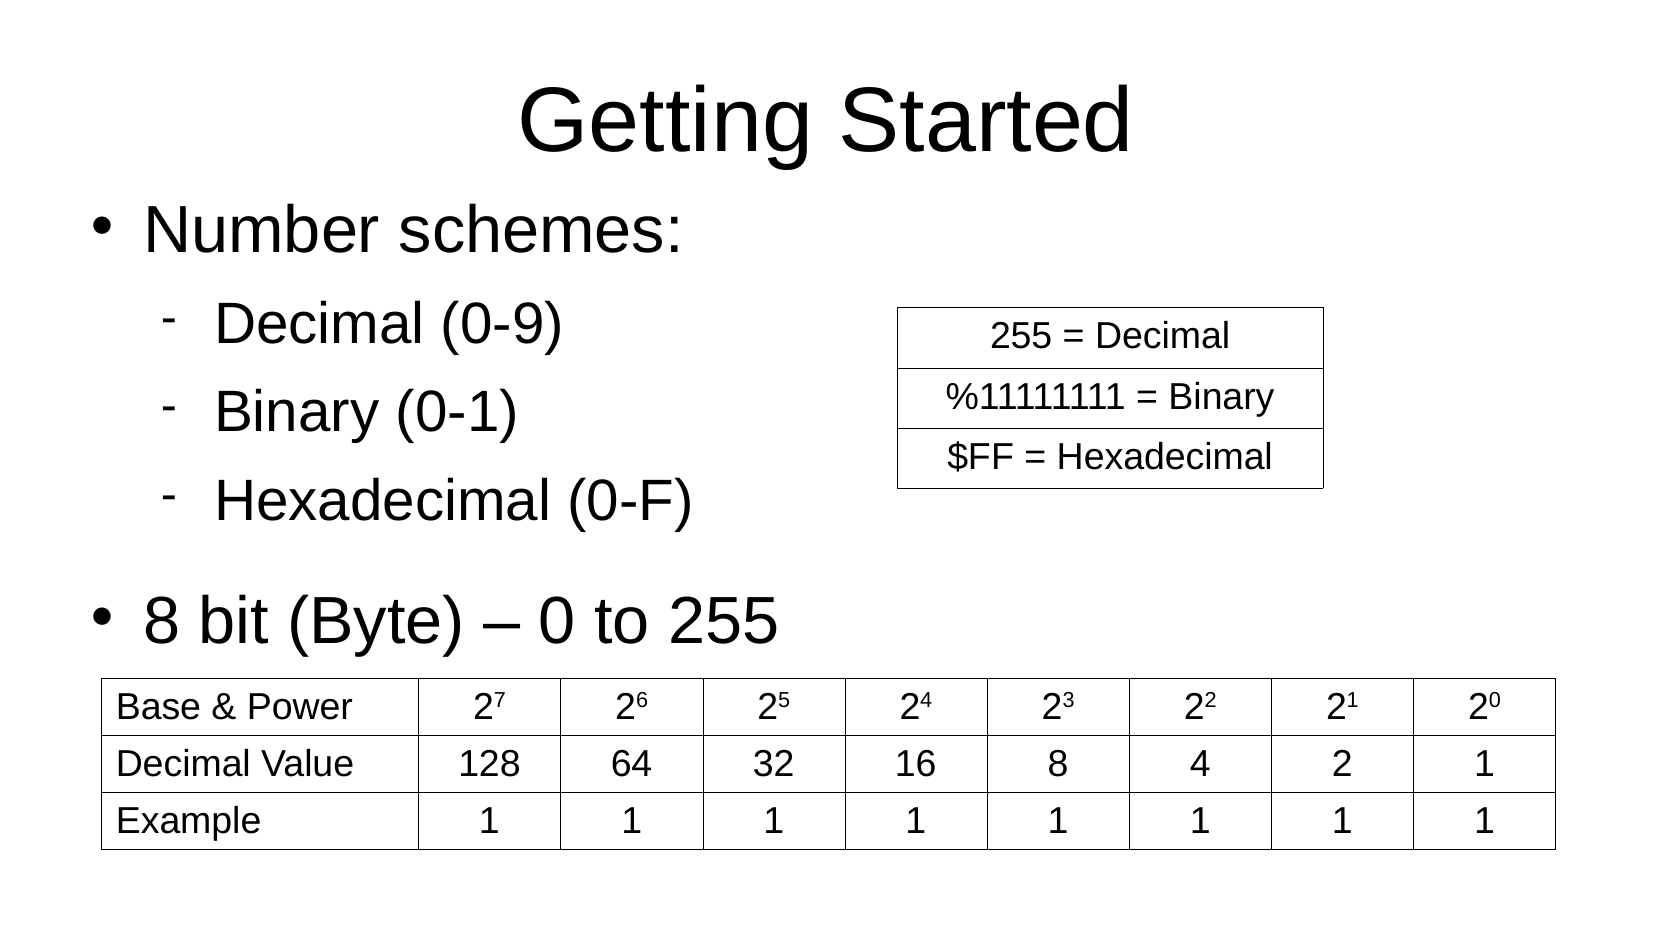

Getting Started
Number schemes:
Decimal (0-9)
Binary (0-1)
Hexadecimal (0-F)
8 bit (Byte) – 0 to 255
| 255 = Decimal |
| --- |
| %11111111 = Binary |
| $FF = Hexadecimal |
| Base & Power | 27 | 26 | 25 | 24 | 23 | 22 | 21 | 20 |
| --- | --- | --- | --- | --- | --- | --- | --- | --- |
| Decimal Value | 128 | 64 | 32 | 16 | 8 | 4 | 2 | 1 |
| Example | 1 | 1 | 1 | 1 | 1 | 1 | 1 | 1 |